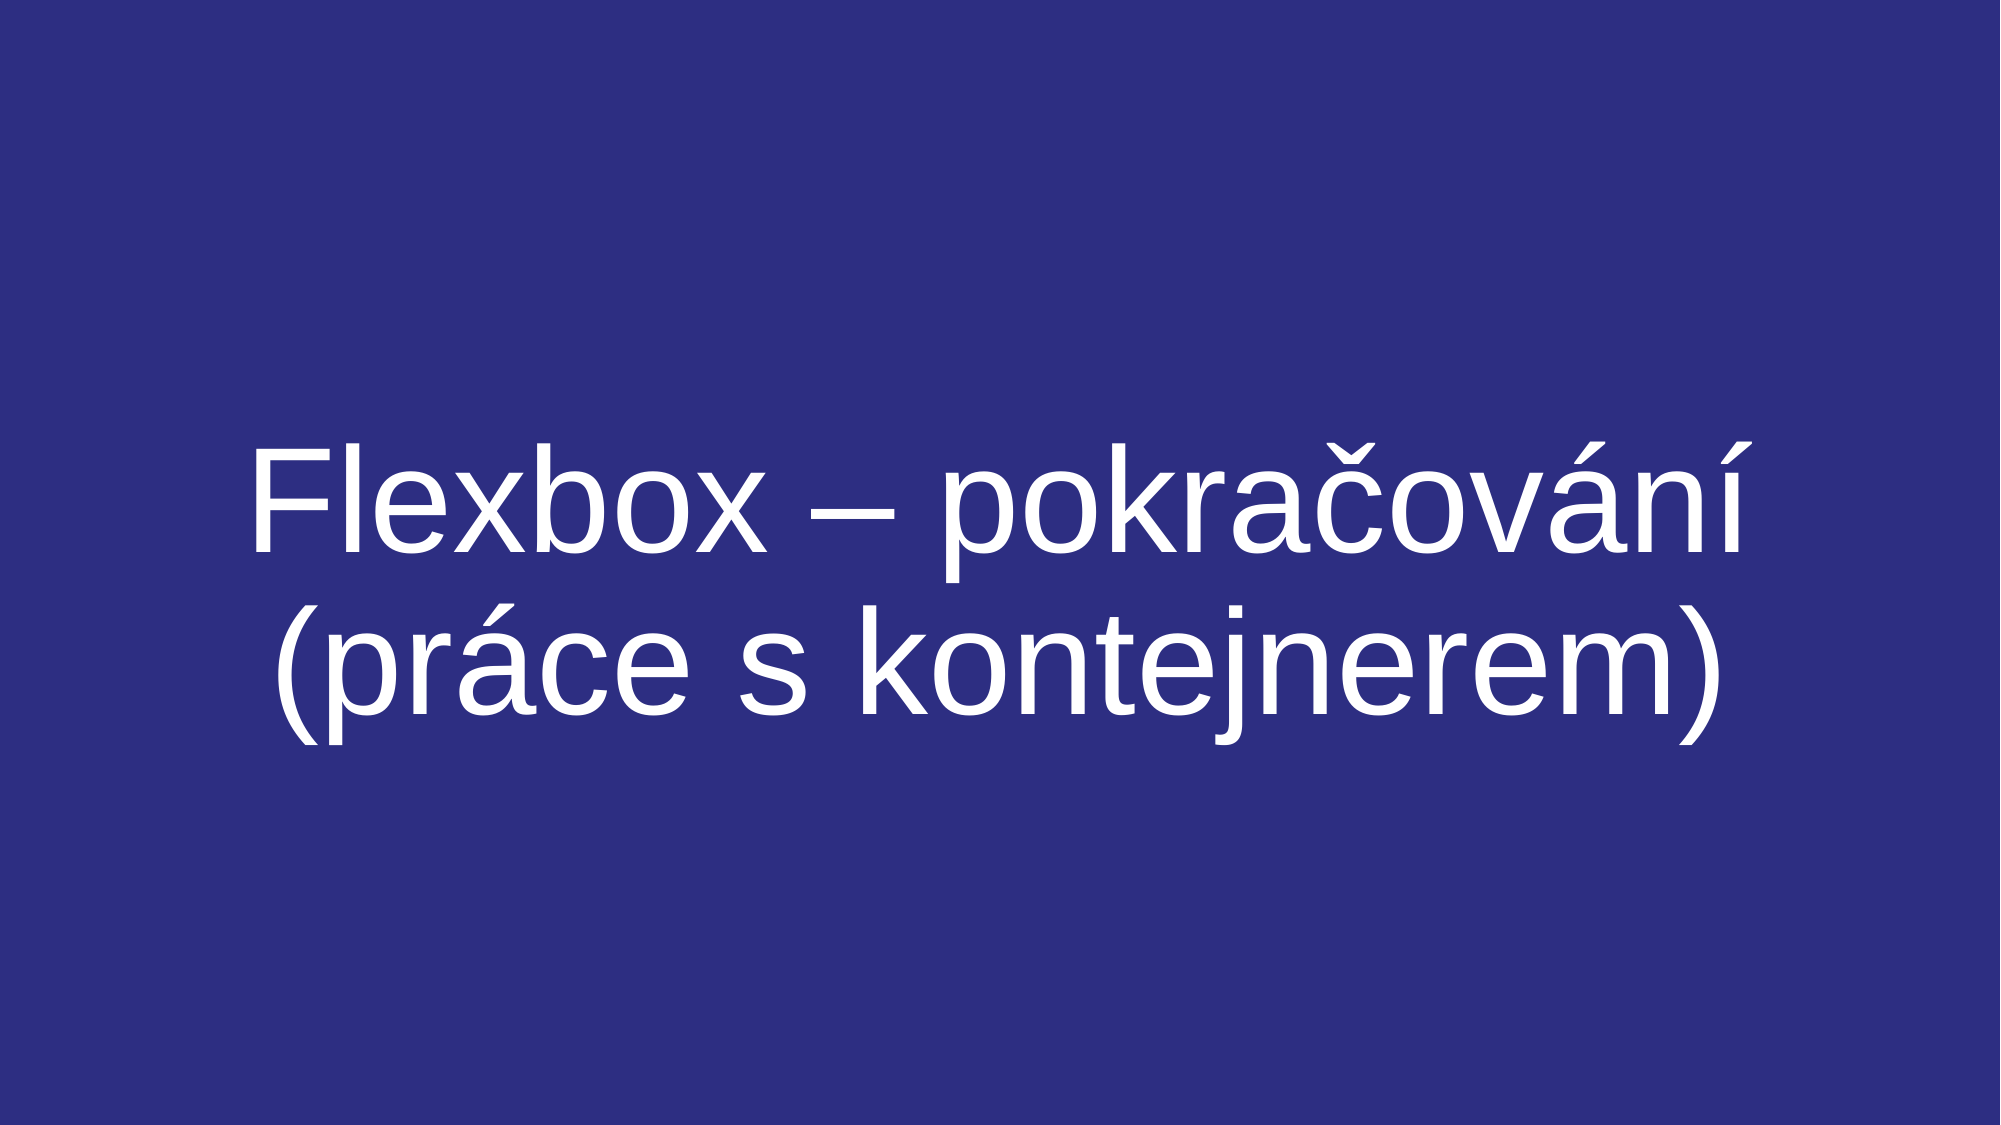

# Flexbox – pokračování (práce s kontejnerem)